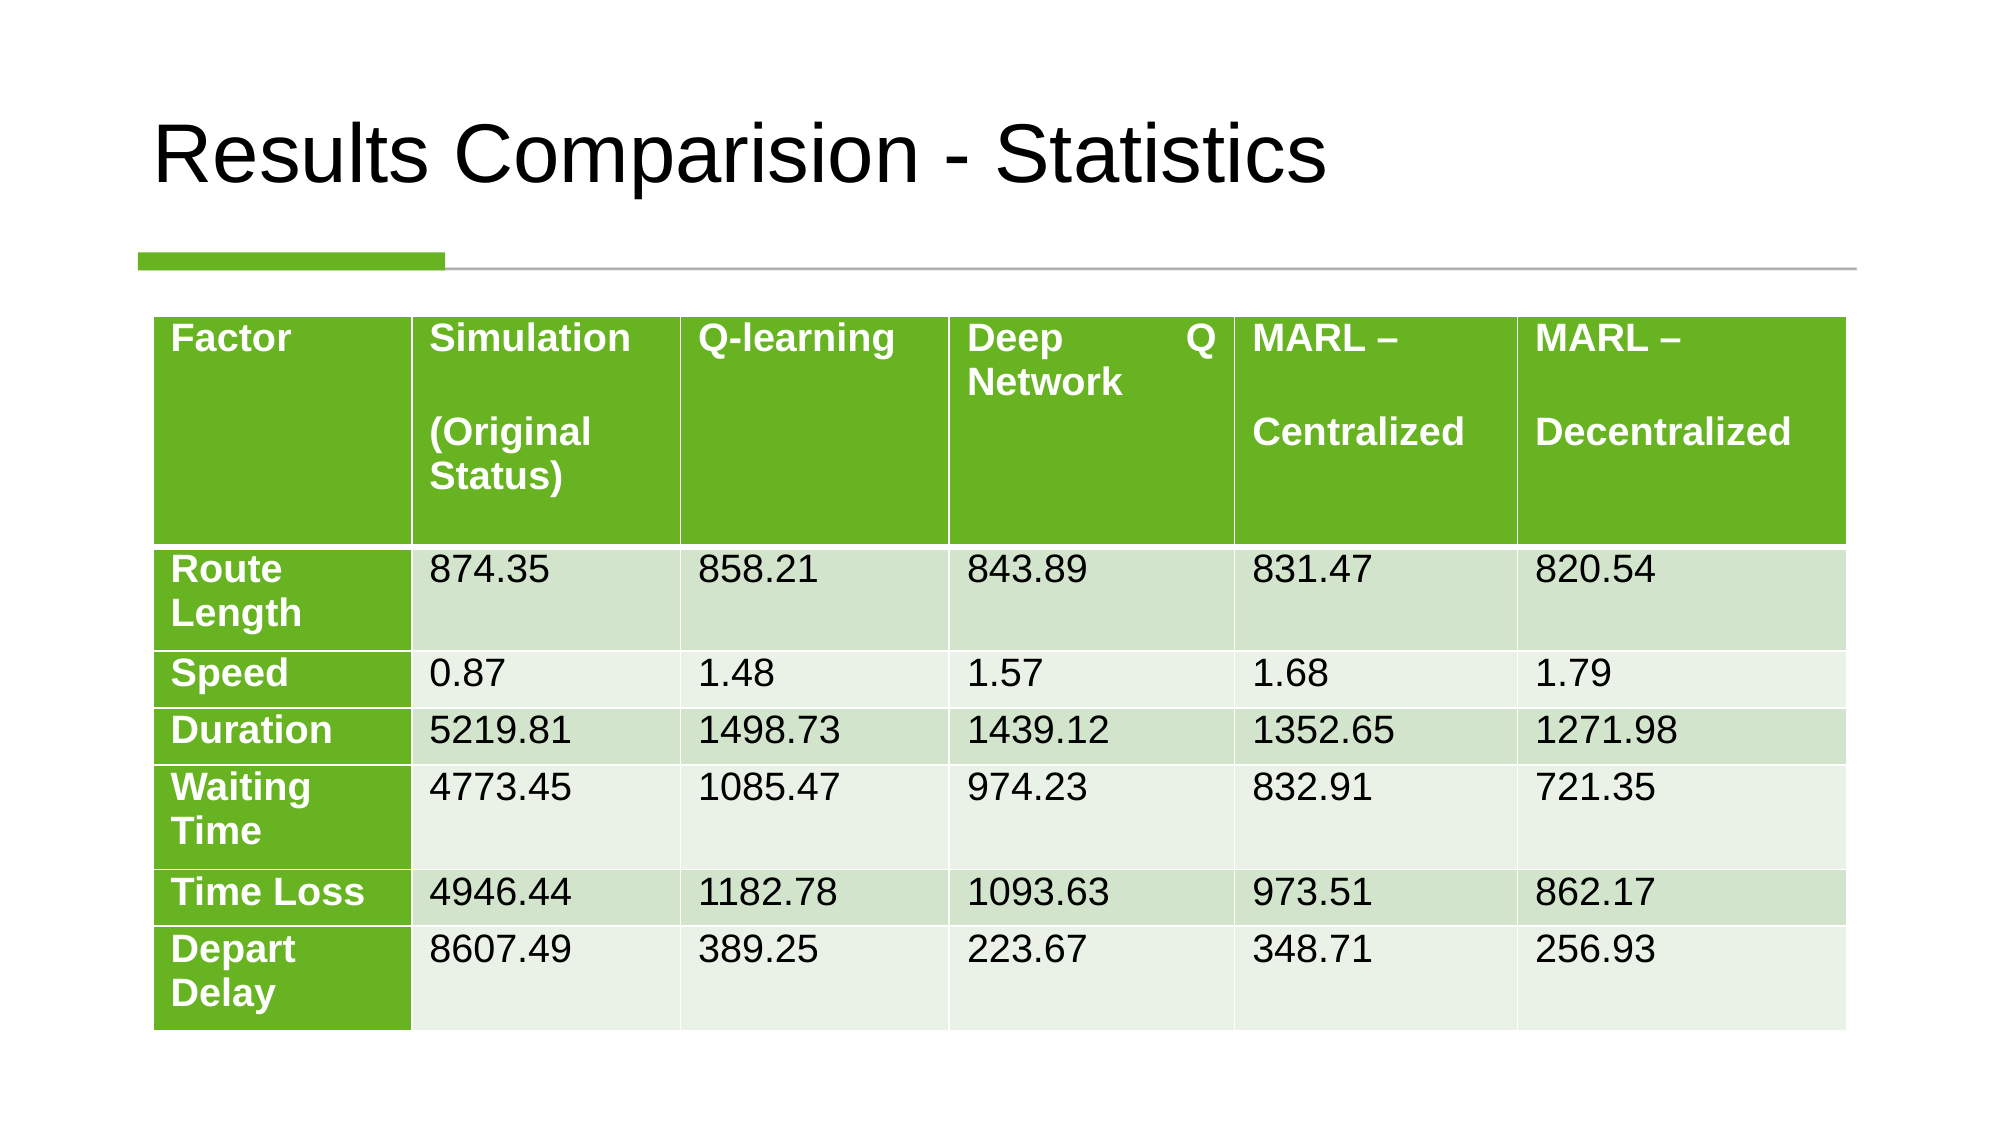

# Results Comparision - Statistics

| Factor | Simulation (Original Status) | Q-learning | Deep Q Network | MARL – Centralized | MARL – Decentralized |
| --- | --- | --- | --- | --- | --- |
| Route Length | 874.35 | 858.21 | 843.89 | 831.47 | 820.54 |
| Speed | 0.87 | 1.48 | 1.57 | 1.68 | 1.79 |
| Duration | 5219.81 | 1498.73 | 1439.12 | 1352.65 | 1271.98 |
| Waiting Time | 4773.45 | 1085.47 | 974.23 | 832.91 | 721.35 |
| Time Loss | 4946.44 | 1182.78 | 1093.63 | 973.51 | 862.17 |
| Depart Delay | 8607.49 | 389.25 | 223.67 | 348.71 | 256.93 |